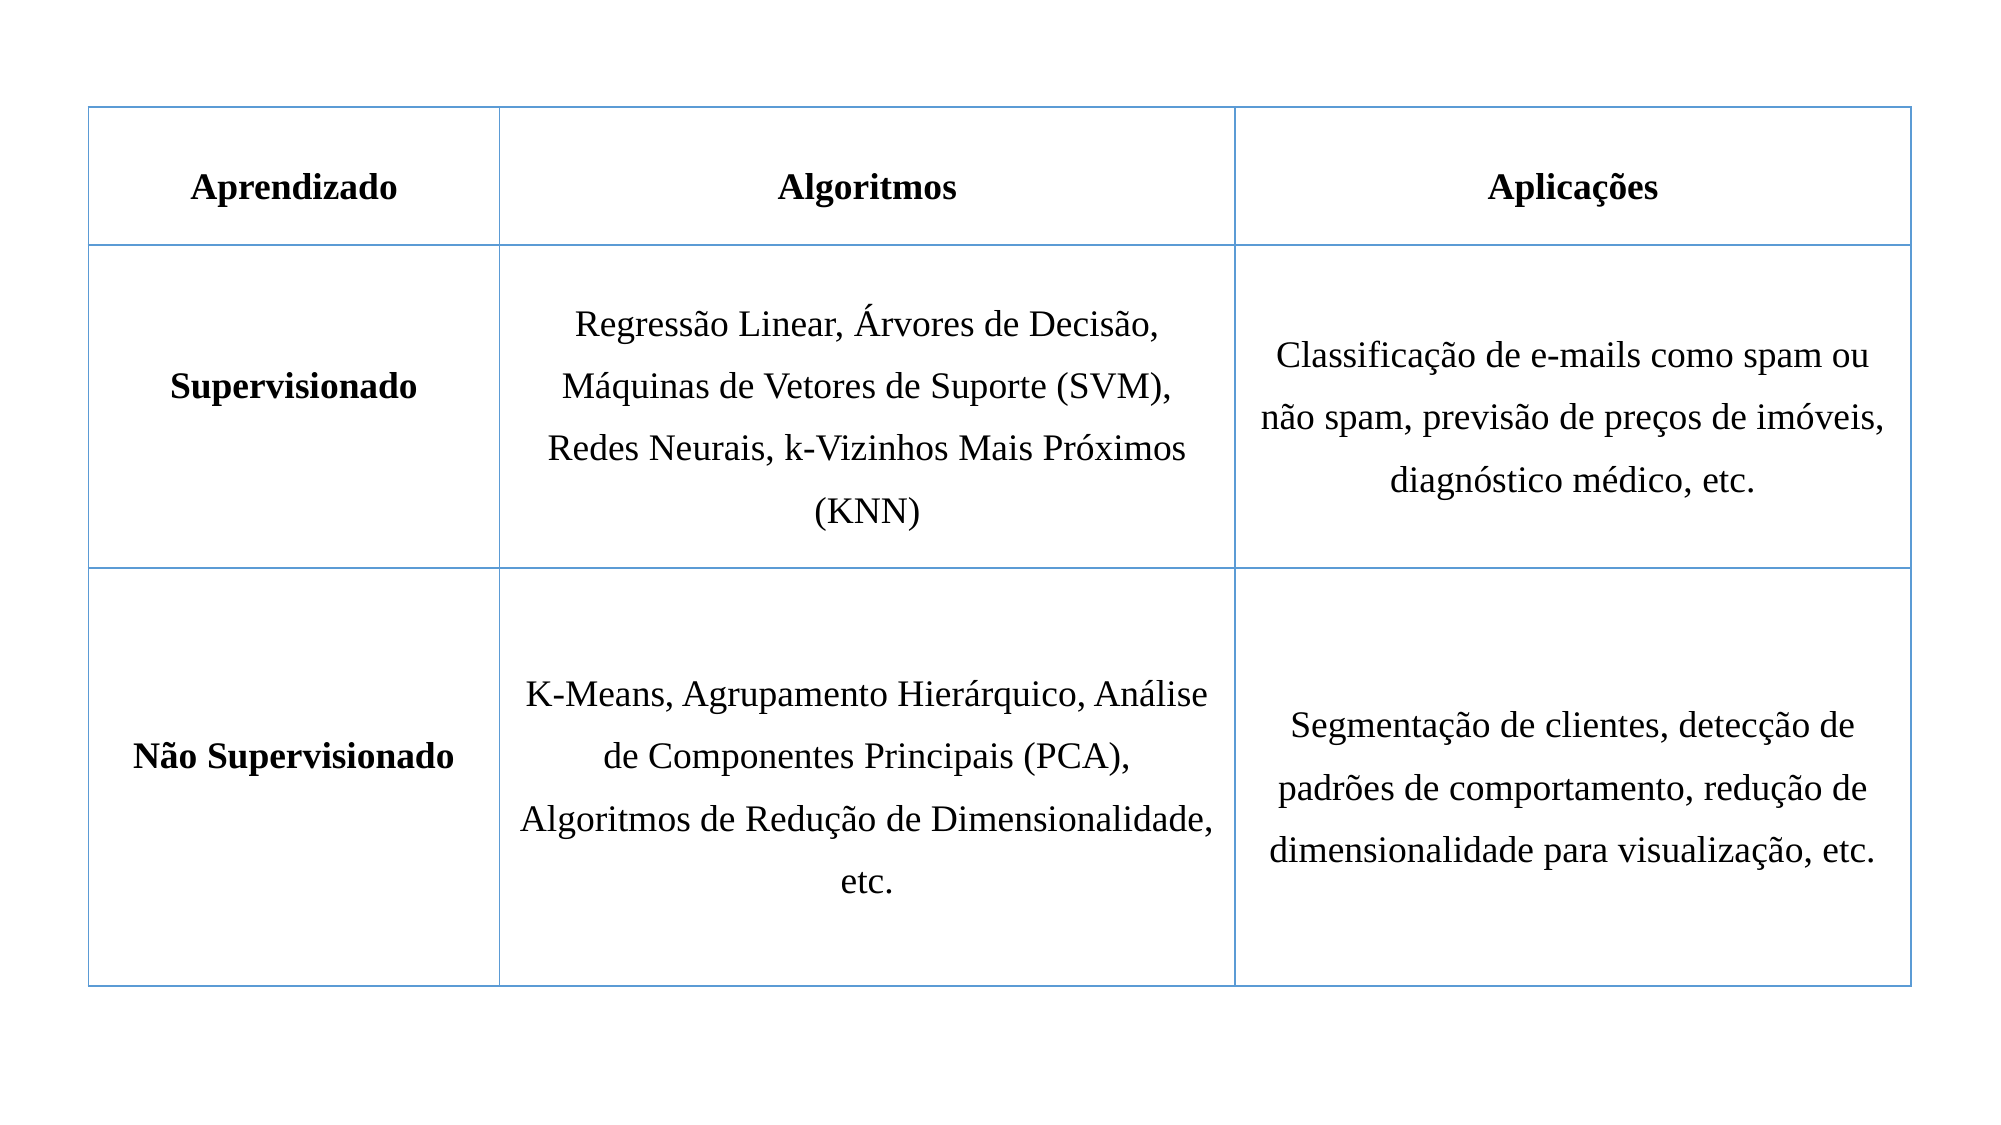

| Aprendizado | Algoritmos | Aplicações |
| --- | --- | --- |
| Supervisionado | Regressão Linear, Árvores de Decisão, Máquinas de Vetores de Suporte (SVM), Redes Neurais, k-Vizinhos Mais Próximos (KNN) | Classificação de e-mails como spam ou não spam, previsão de preços de imóveis, diagnóstico médico, etc. |
| Não Supervisionado | K-Means, Agrupamento Hierárquico, Análise de Componentes Principais (PCA), Algoritmos de Redução de Dimensionalidade, etc. | Segmentação de clientes, detecção de padrões de comportamento, redução de dimensionalidade para visualização, etc. |